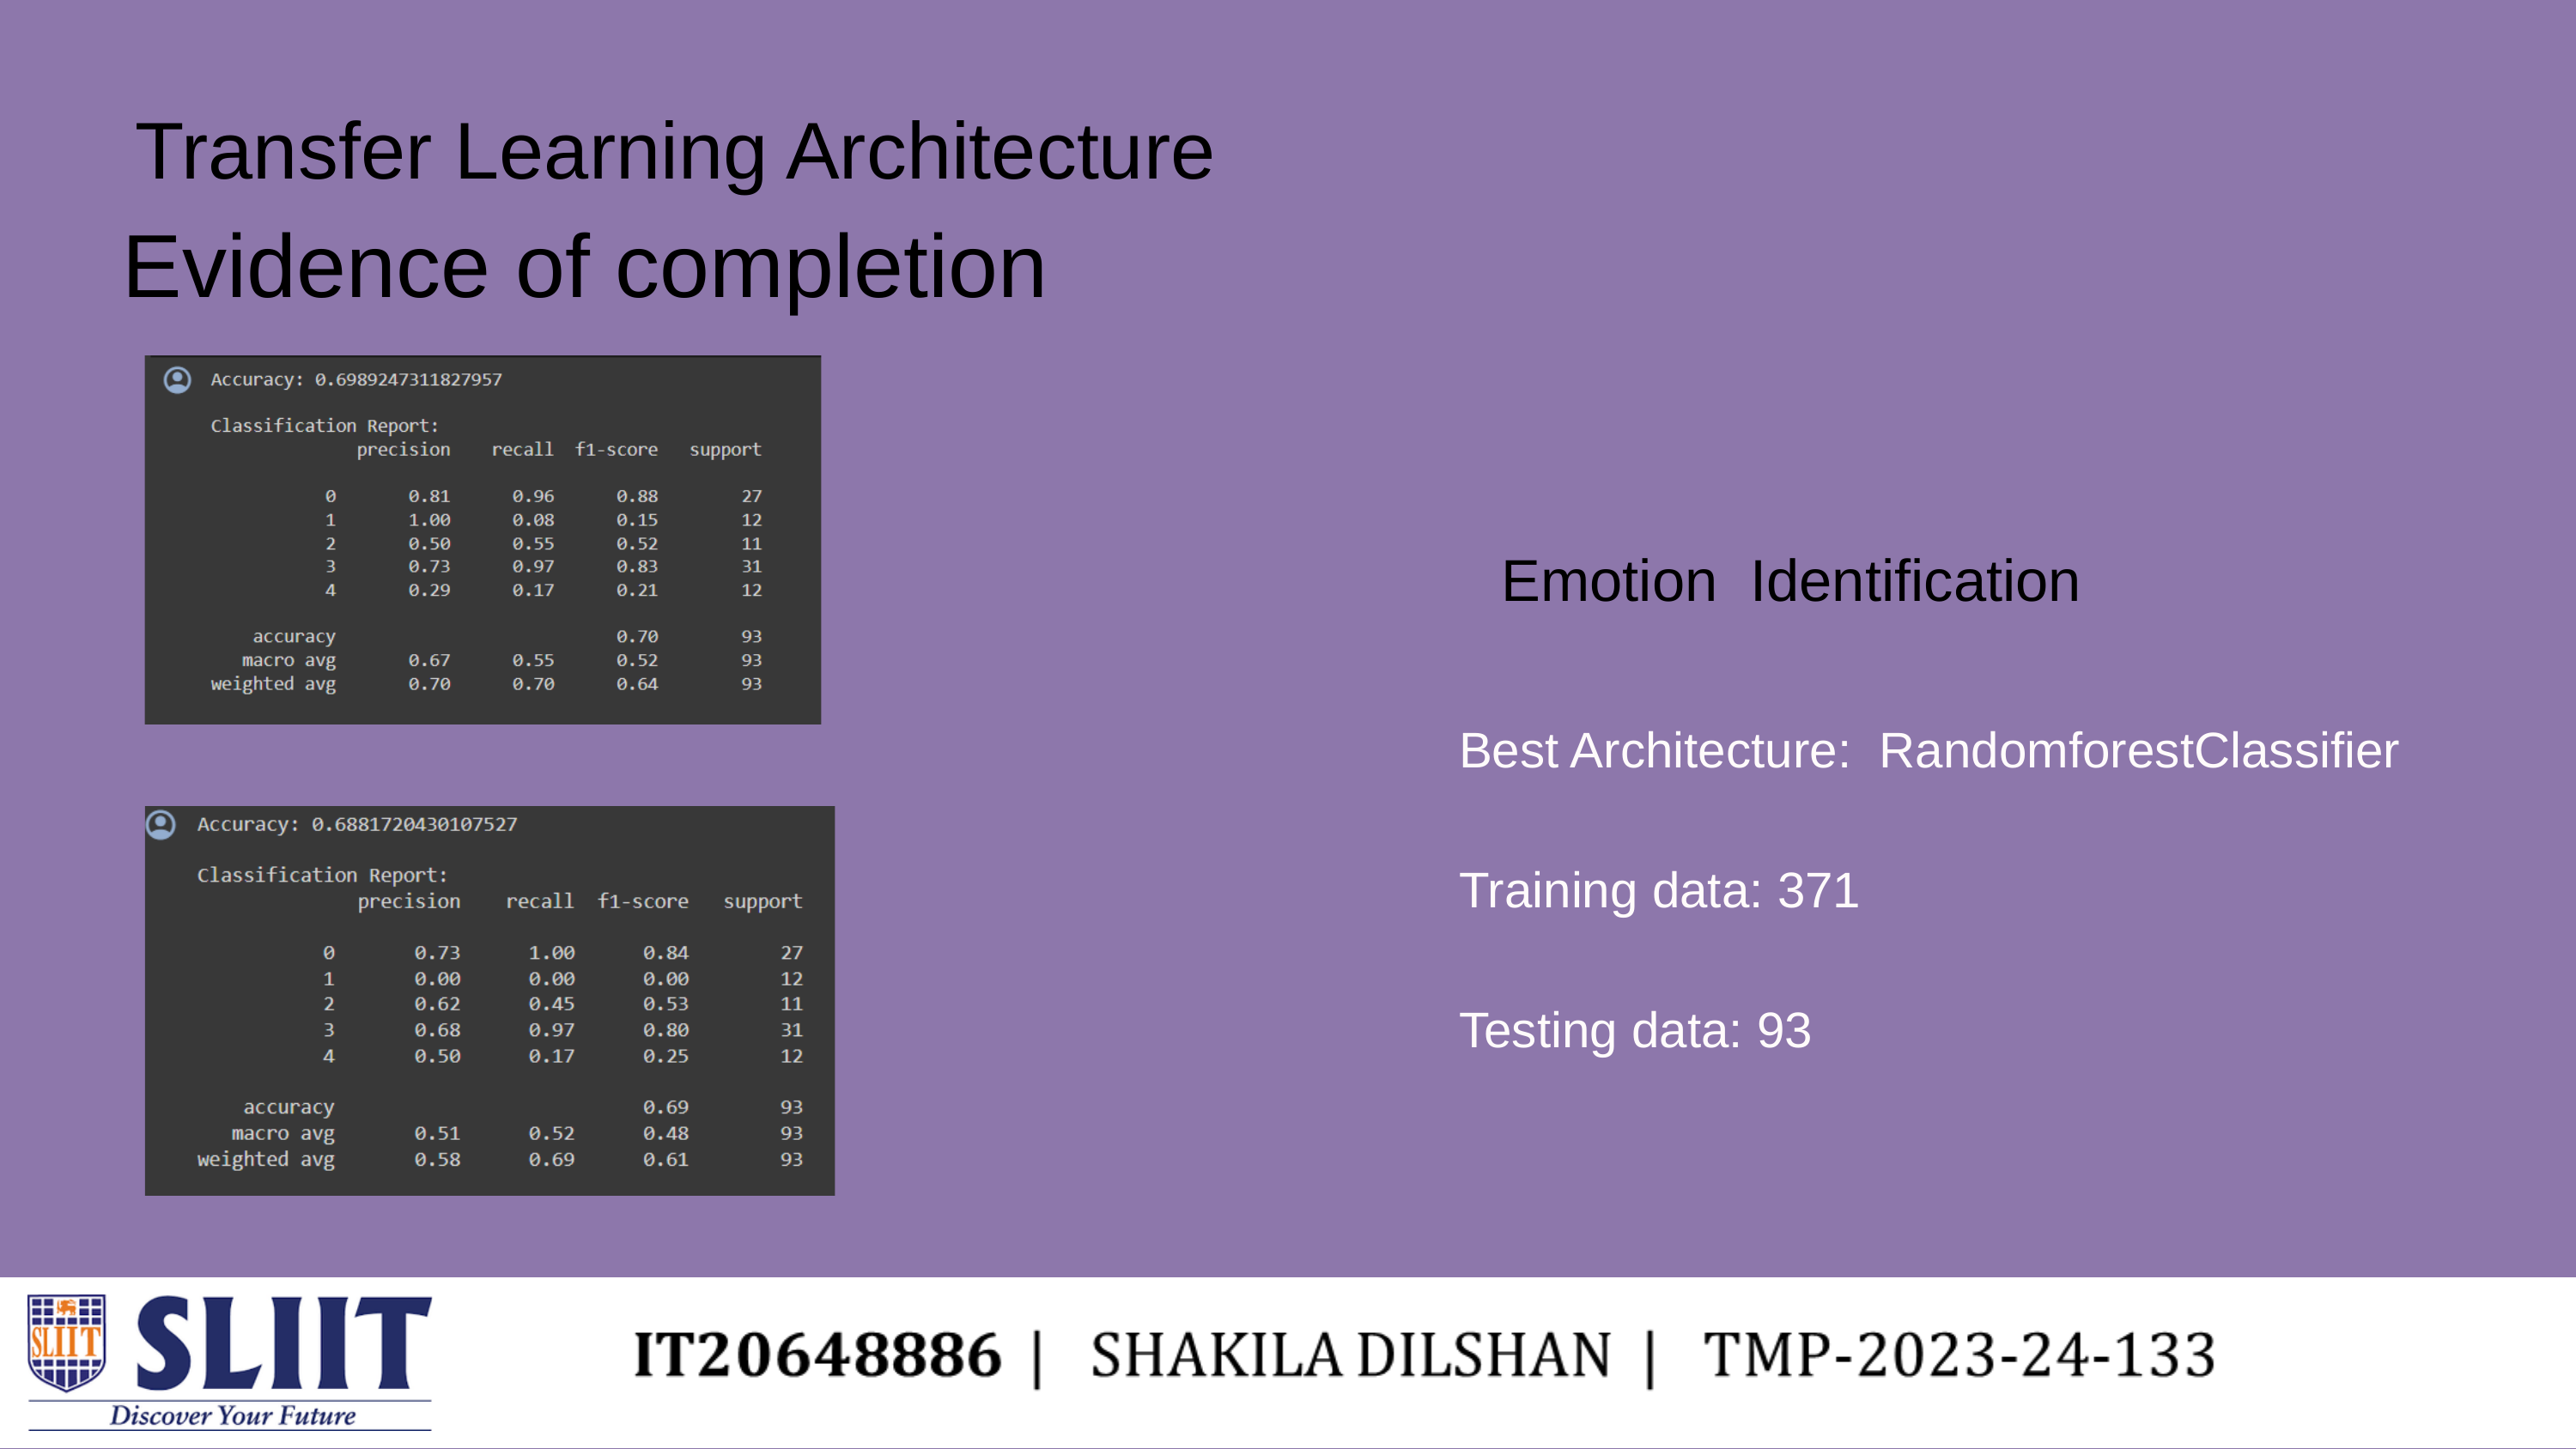

Transfer Learning Architecture
Evidence of completion

Emotion  Identification
Best Architecture:  RandomforestClassifier

Training data: 371

Testing data: 93